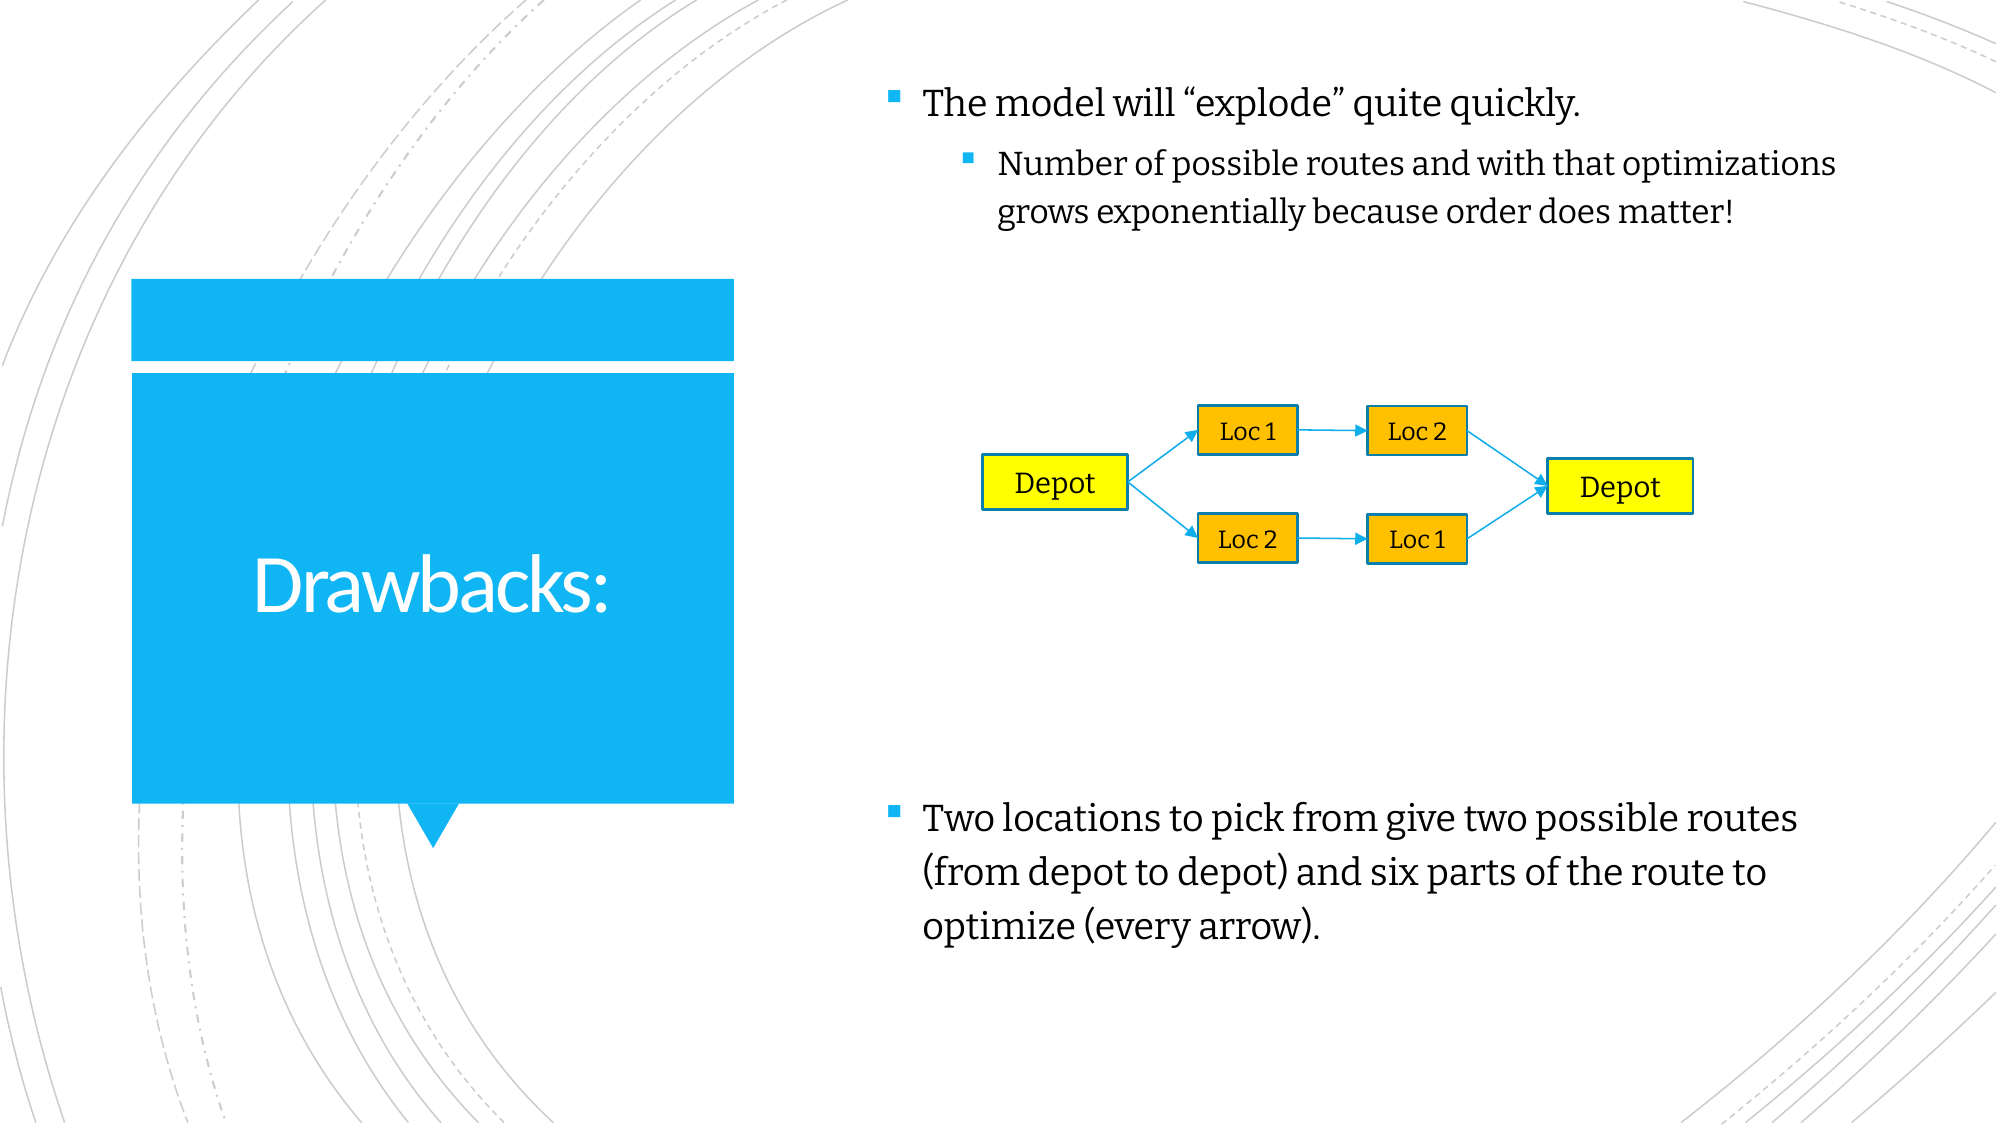

The model will “explode” quite quickly.
Number of possible routes and with that optimizations grows exponentially because order does matter!
# Drawbacks:
Loc 1
Loc 2
Depot
Depot
Loc 2
Loc 1
Two locations to pick from give two possible routes (from depot to depot) and six parts of the route to optimize (every arrow).